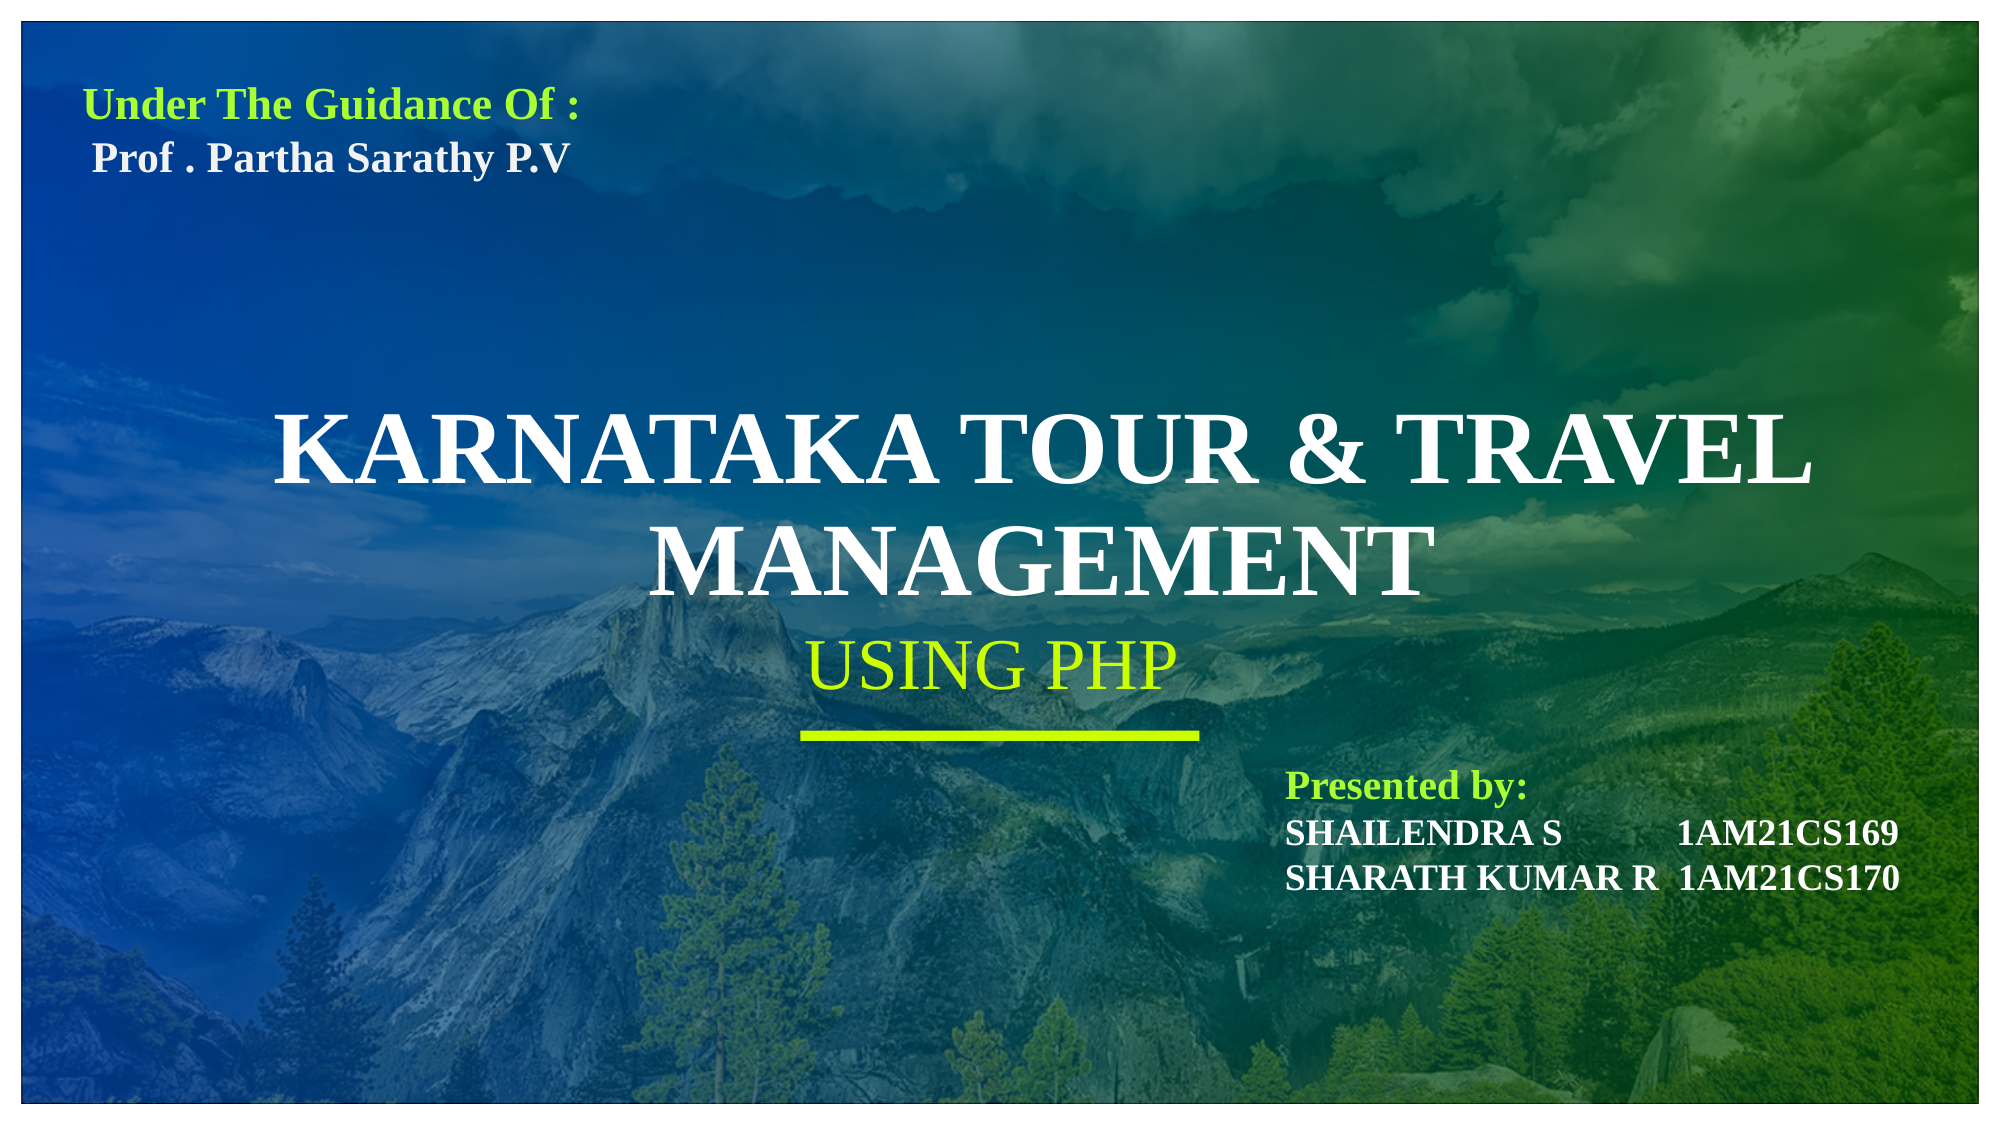

Under The Guidance Of :
 Prof . Partha Sarathy P.V

# KARNATAKA TOUR & TRAVEL MANAGEMENT
USING PHP
Presented by:
SHAILENDRA S            1AM21CS169
SHARATH KUMAR R  1AM21CS170